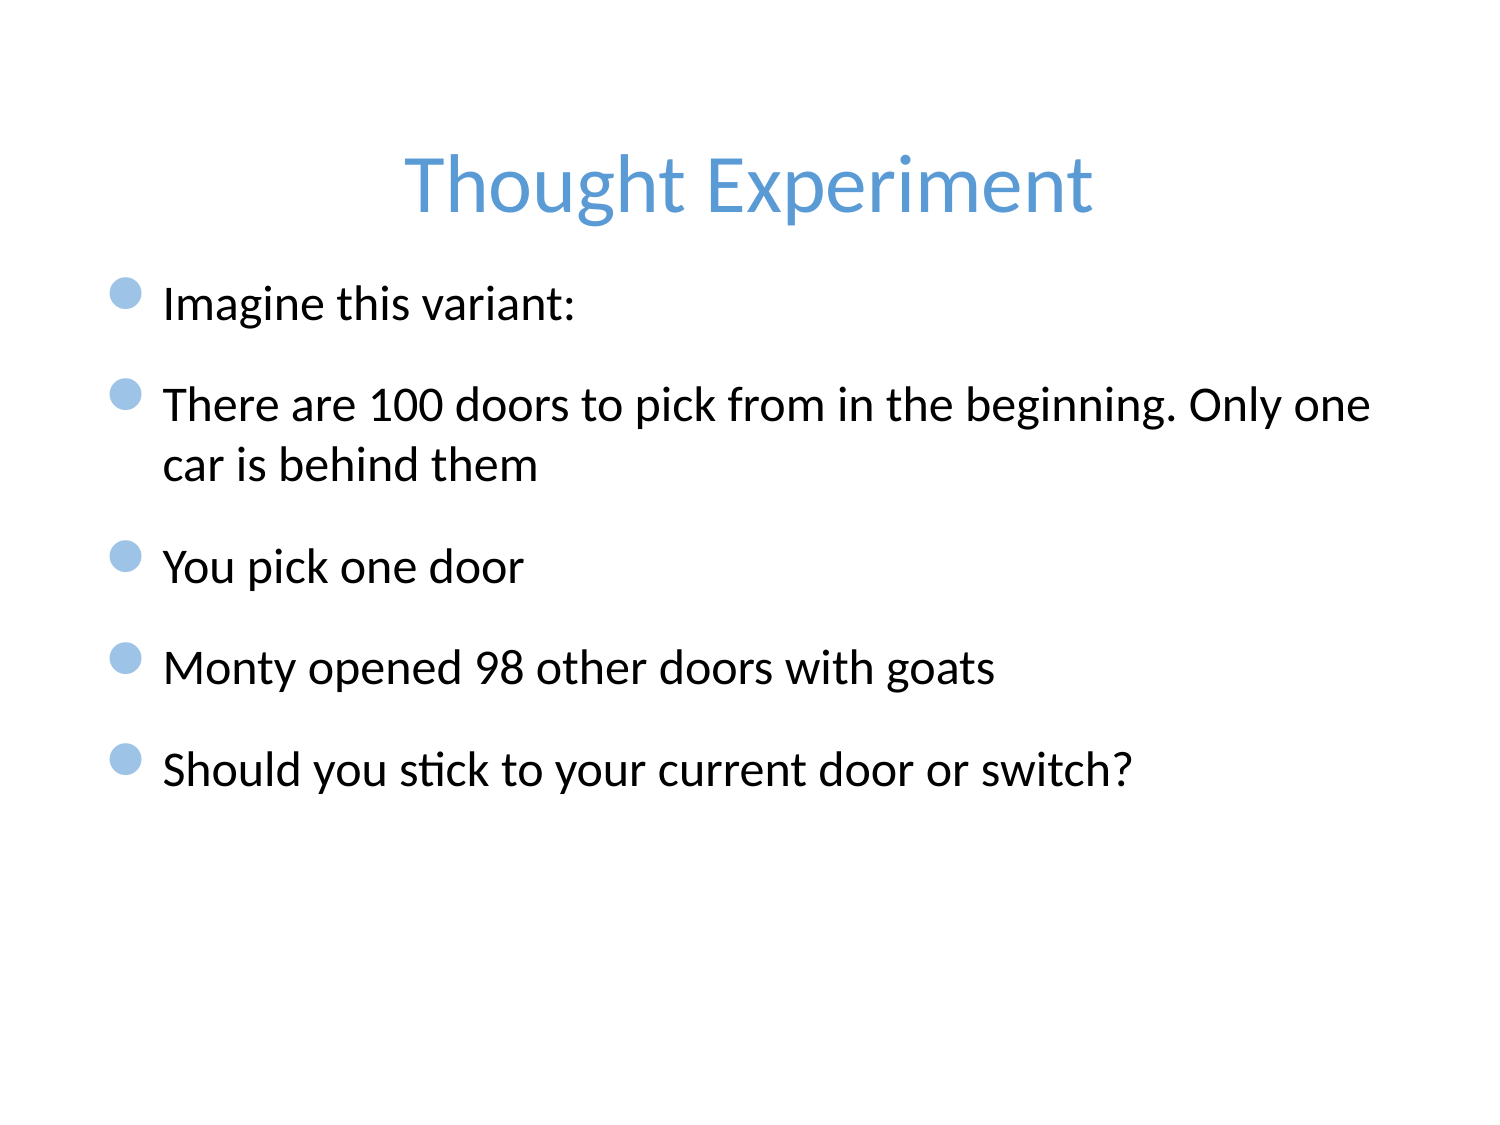

# Thought Experiment
Imagine this variant:
There are 100 doors to pick from in the beginning. Only one car is behind them
You pick one door
Monty opened 98 other doors with goats
Should you stick to your current door or switch?

3/17/24
32